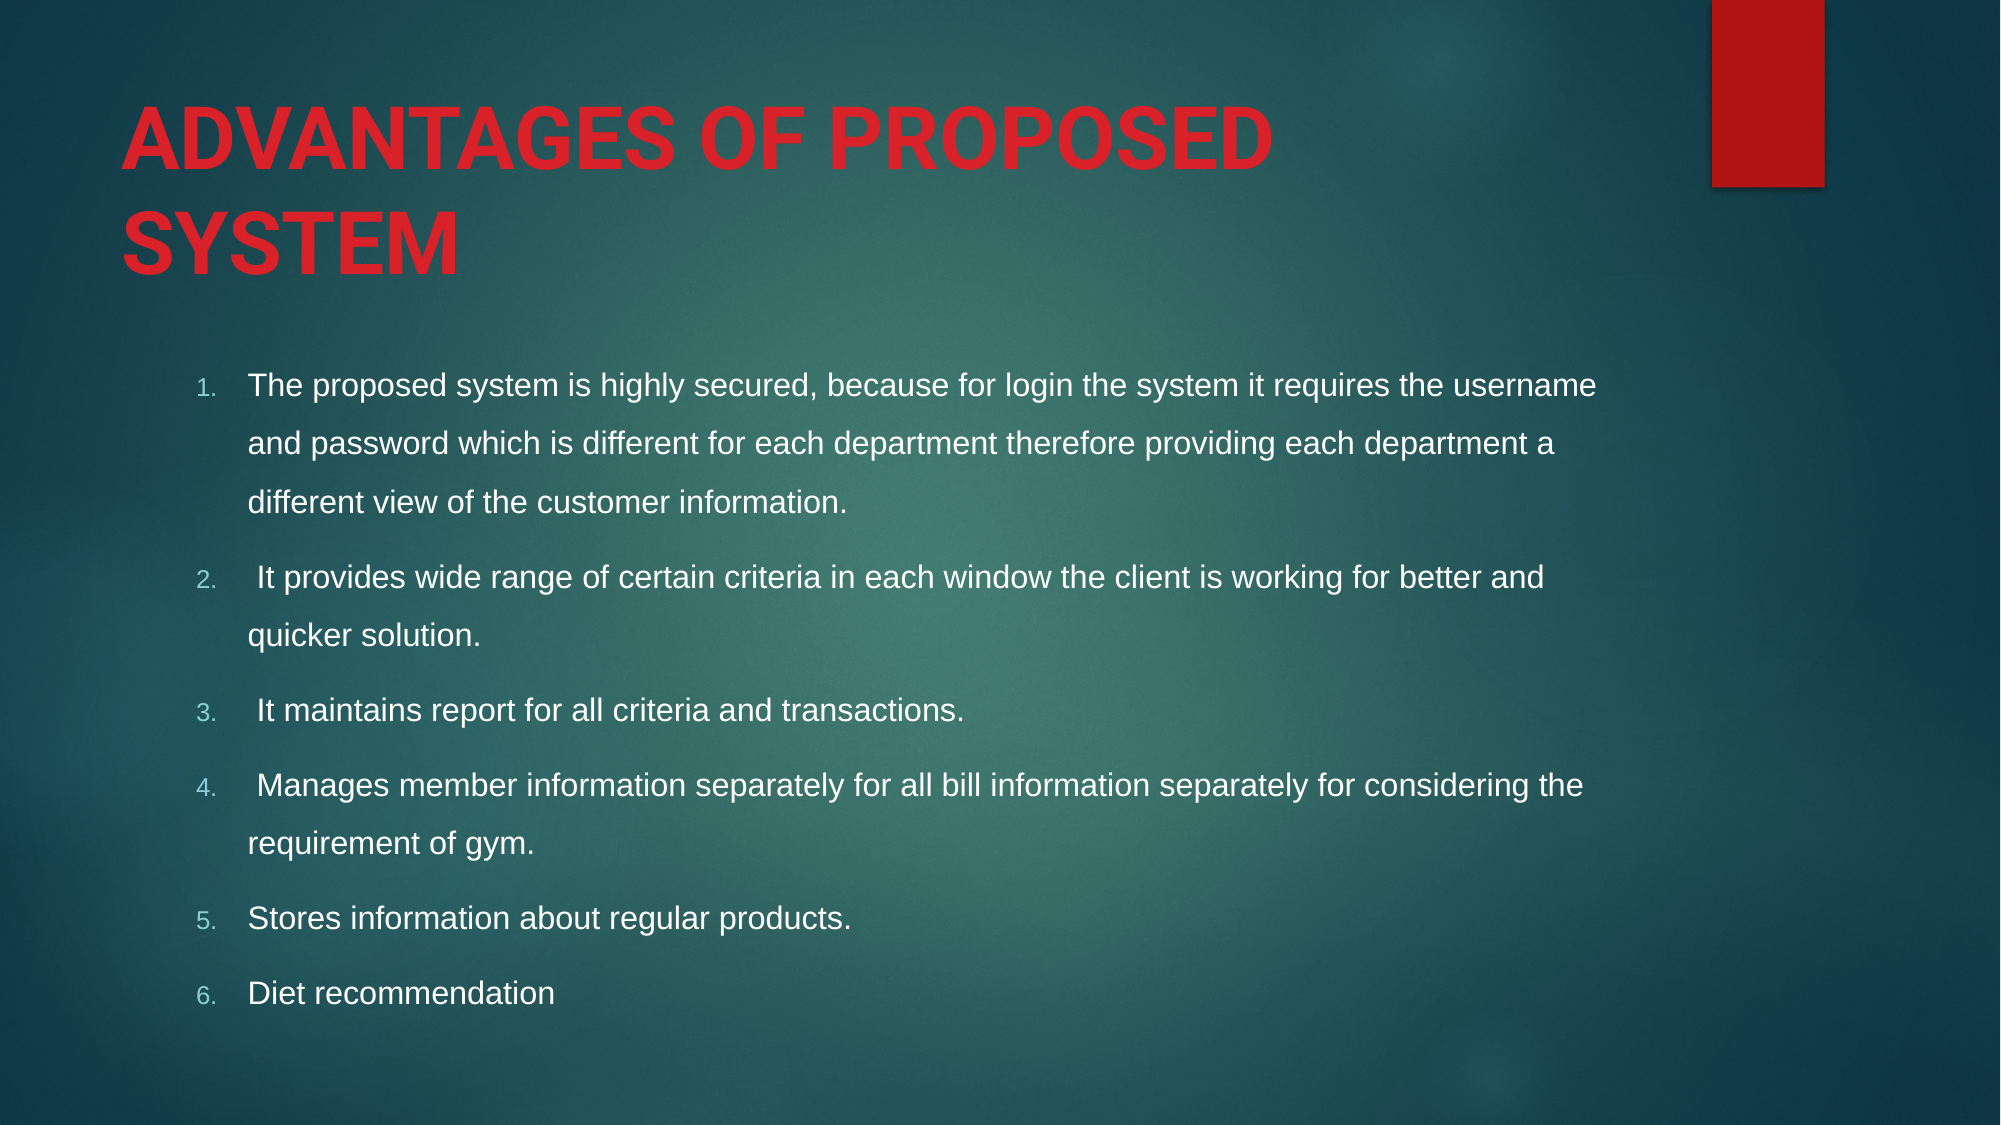

# ADVANTAGES OF PROPOSED SYSTEM
The proposed system is highly secured, because for login the system it requires the username and password which is different for each department therefore providing each department a different view of the customer information.
 It provides wide range of certain criteria in each window the client is working for better and quicker solution.
 It maintains report for all criteria and transactions.
 Manages member information separately for all bill information separately for considering the requirement of gym.
Stores information about regular products.
Diet recommendation